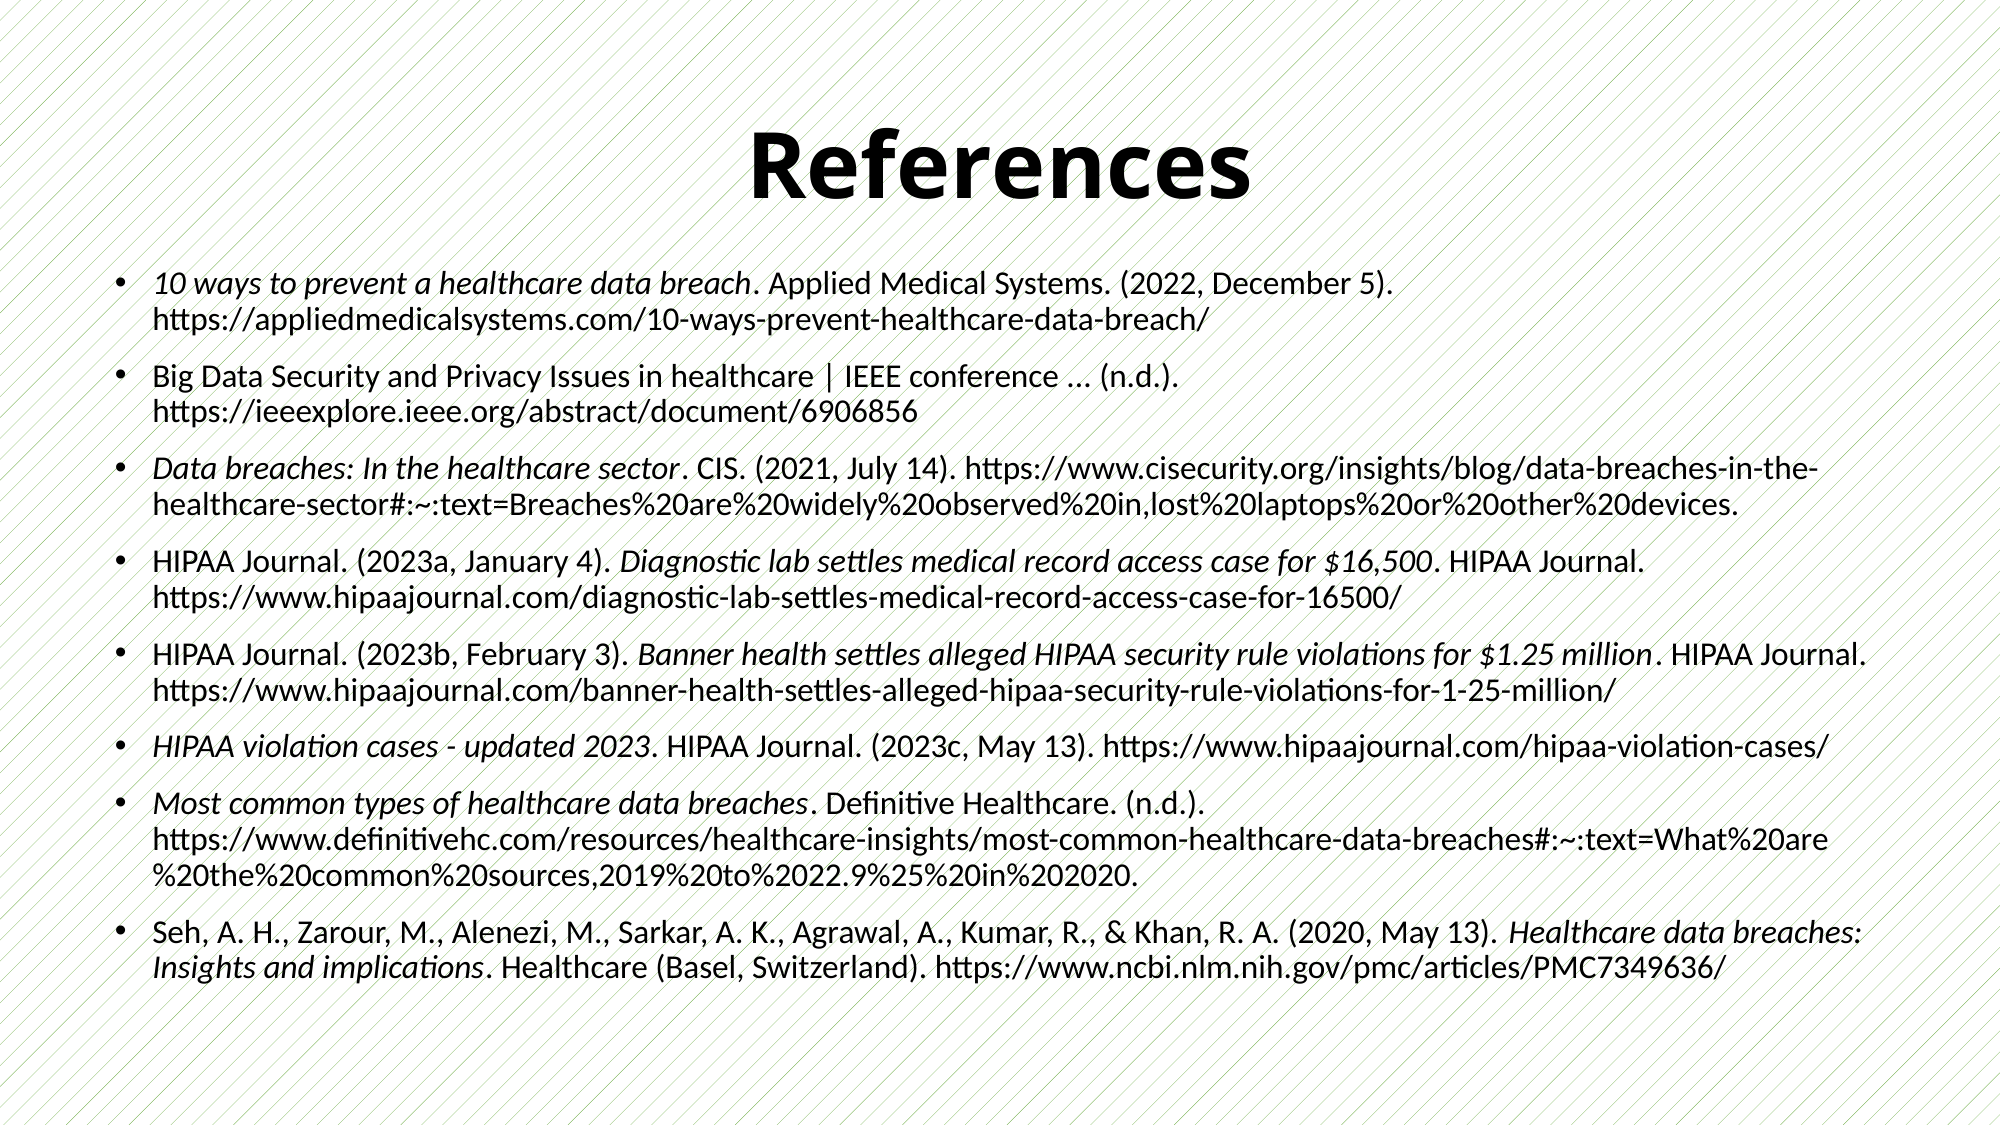

# References
10 ways to prevent a healthcare data breach. Applied Medical Systems. (2022, December 5). https://appliedmedicalsystems.com/10-ways-prevent-healthcare-data-breach/
Big Data Security and Privacy Issues in healthcare | IEEE conference ... (n.d.). https://ieeexplore.ieee.org/abstract/document/6906856
Data breaches: In the healthcare sector. CIS. (2021, July 14). https://www.cisecurity.org/insights/blog/data-breaches-in-the-healthcare-sector#:~:text=Breaches%20are%20widely%20observed%20in,lost%20laptops%20or%20other%20devices.
HIPAA Journal. (2023a, January 4). Diagnostic lab settles medical record access case for $16,500. HIPAA Journal. https://www.hipaajournal.com/diagnostic-lab-settles-medical-record-access-case-for-16500/
HIPAA Journal. (2023b, February 3). Banner health settles alleged HIPAA security rule violations for $1.25 million. HIPAA Journal. https://www.hipaajournal.com/banner-health-settles-alleged-hipaa-security-rule-violations-for-1-25-million/
HIPAA violation cases - updated 2023. HIPAA Journal. (2023c, May 13). https://www.hipaajournal.com/hipaa-violation-cases/
Most common types of healthcare data breaches. Definitive Healthcare. (n.d.). https://www.definitivehc.com/resources/healthcare-insights/most-common-healthcare-data-breaches#:~:text=What%20are%20the%20common%20sources,2019%20to%2022.9%25%20in%202020.
Seh, A. H., Zarour, M., Alenezi, M., Sarkar, A. K., Agrawal, A., Kumar, R., & Khan, R. A. (2020, May 13). Healthcare data breaches: Insights and implications. Healthcare (Basel, Switzerland). https://www.ncbi.nlm.nih.gov/pmc/articles/PMC7349636/